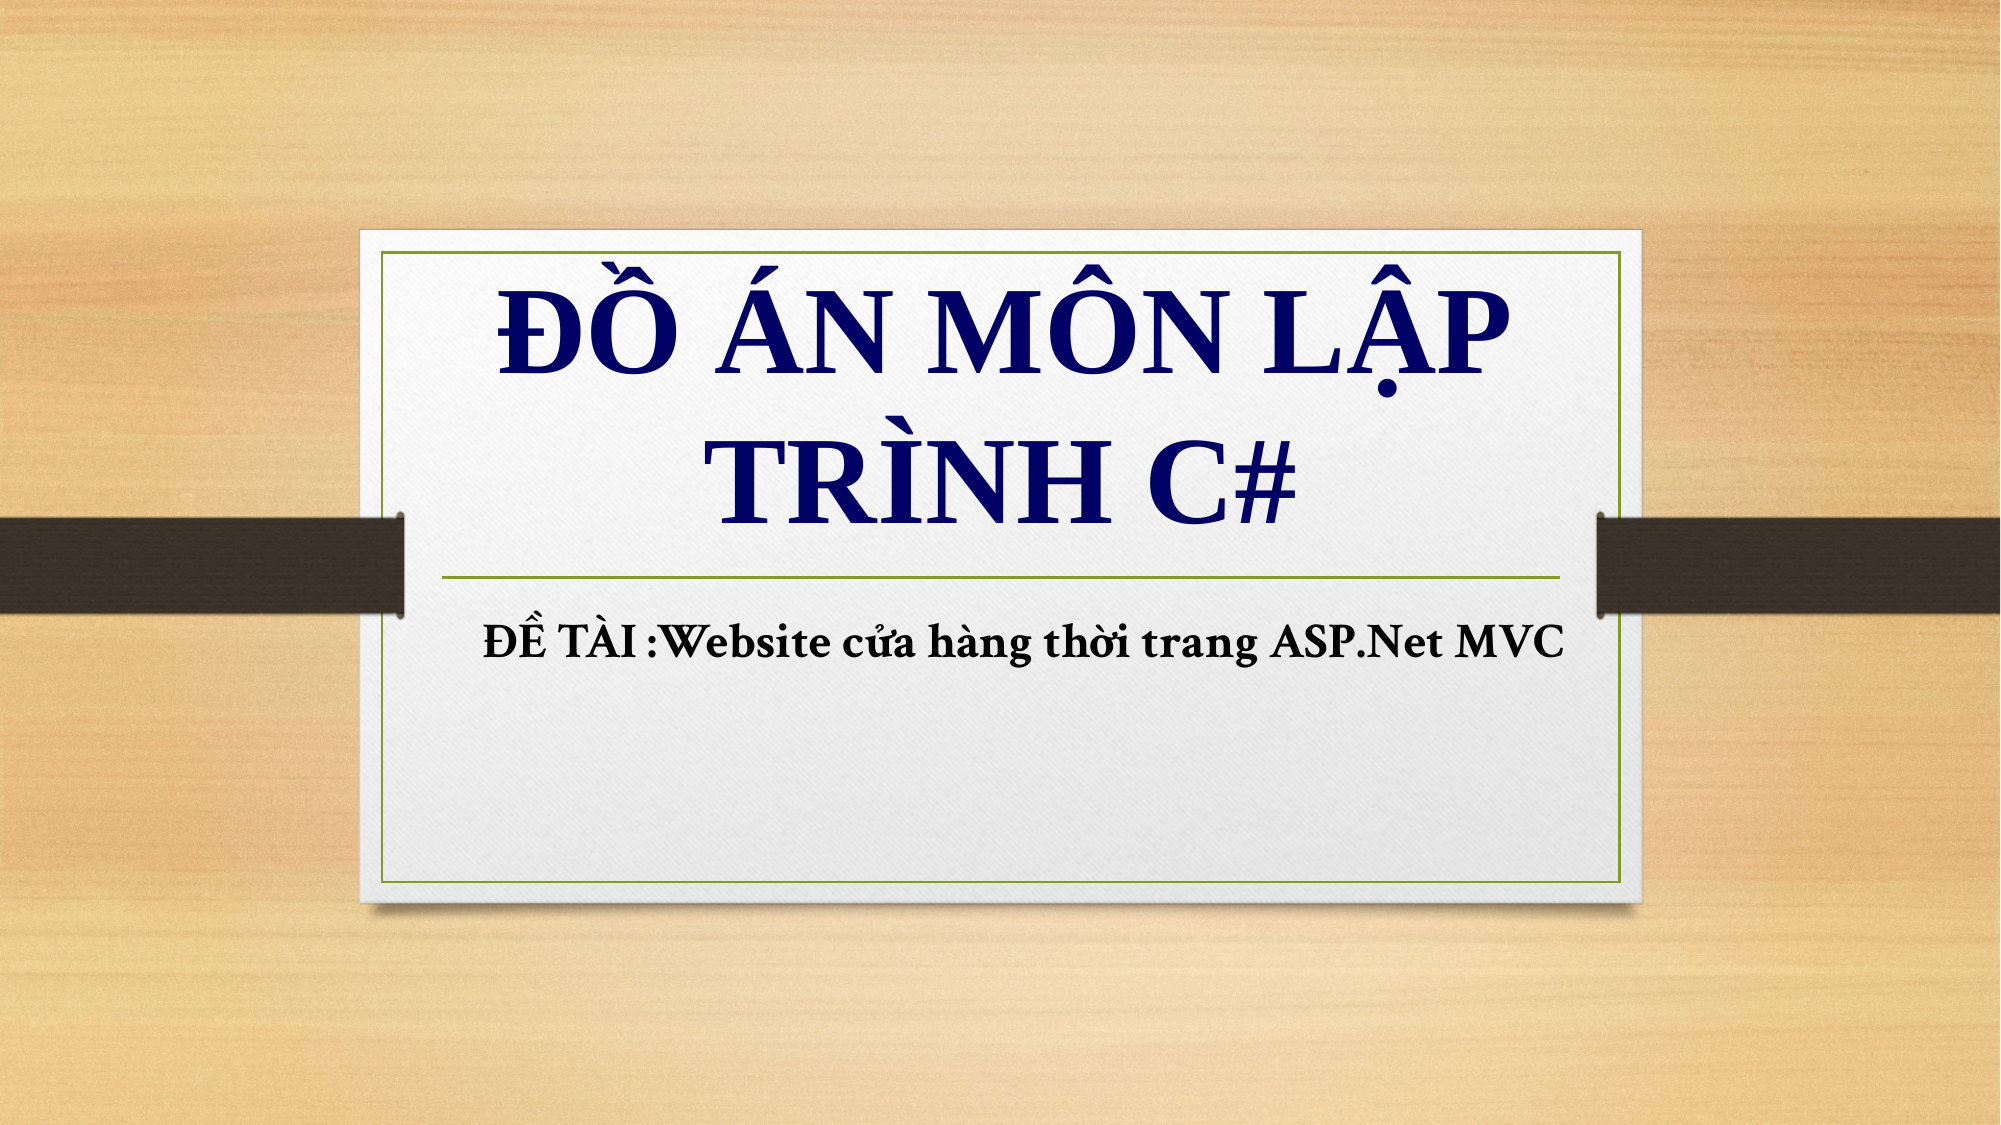

# ĐỒ ÁN MÔN LẬP TRÌNH C#
ĐỀ TÀI :Website cửa hàng thời trang ASP.Net MVC